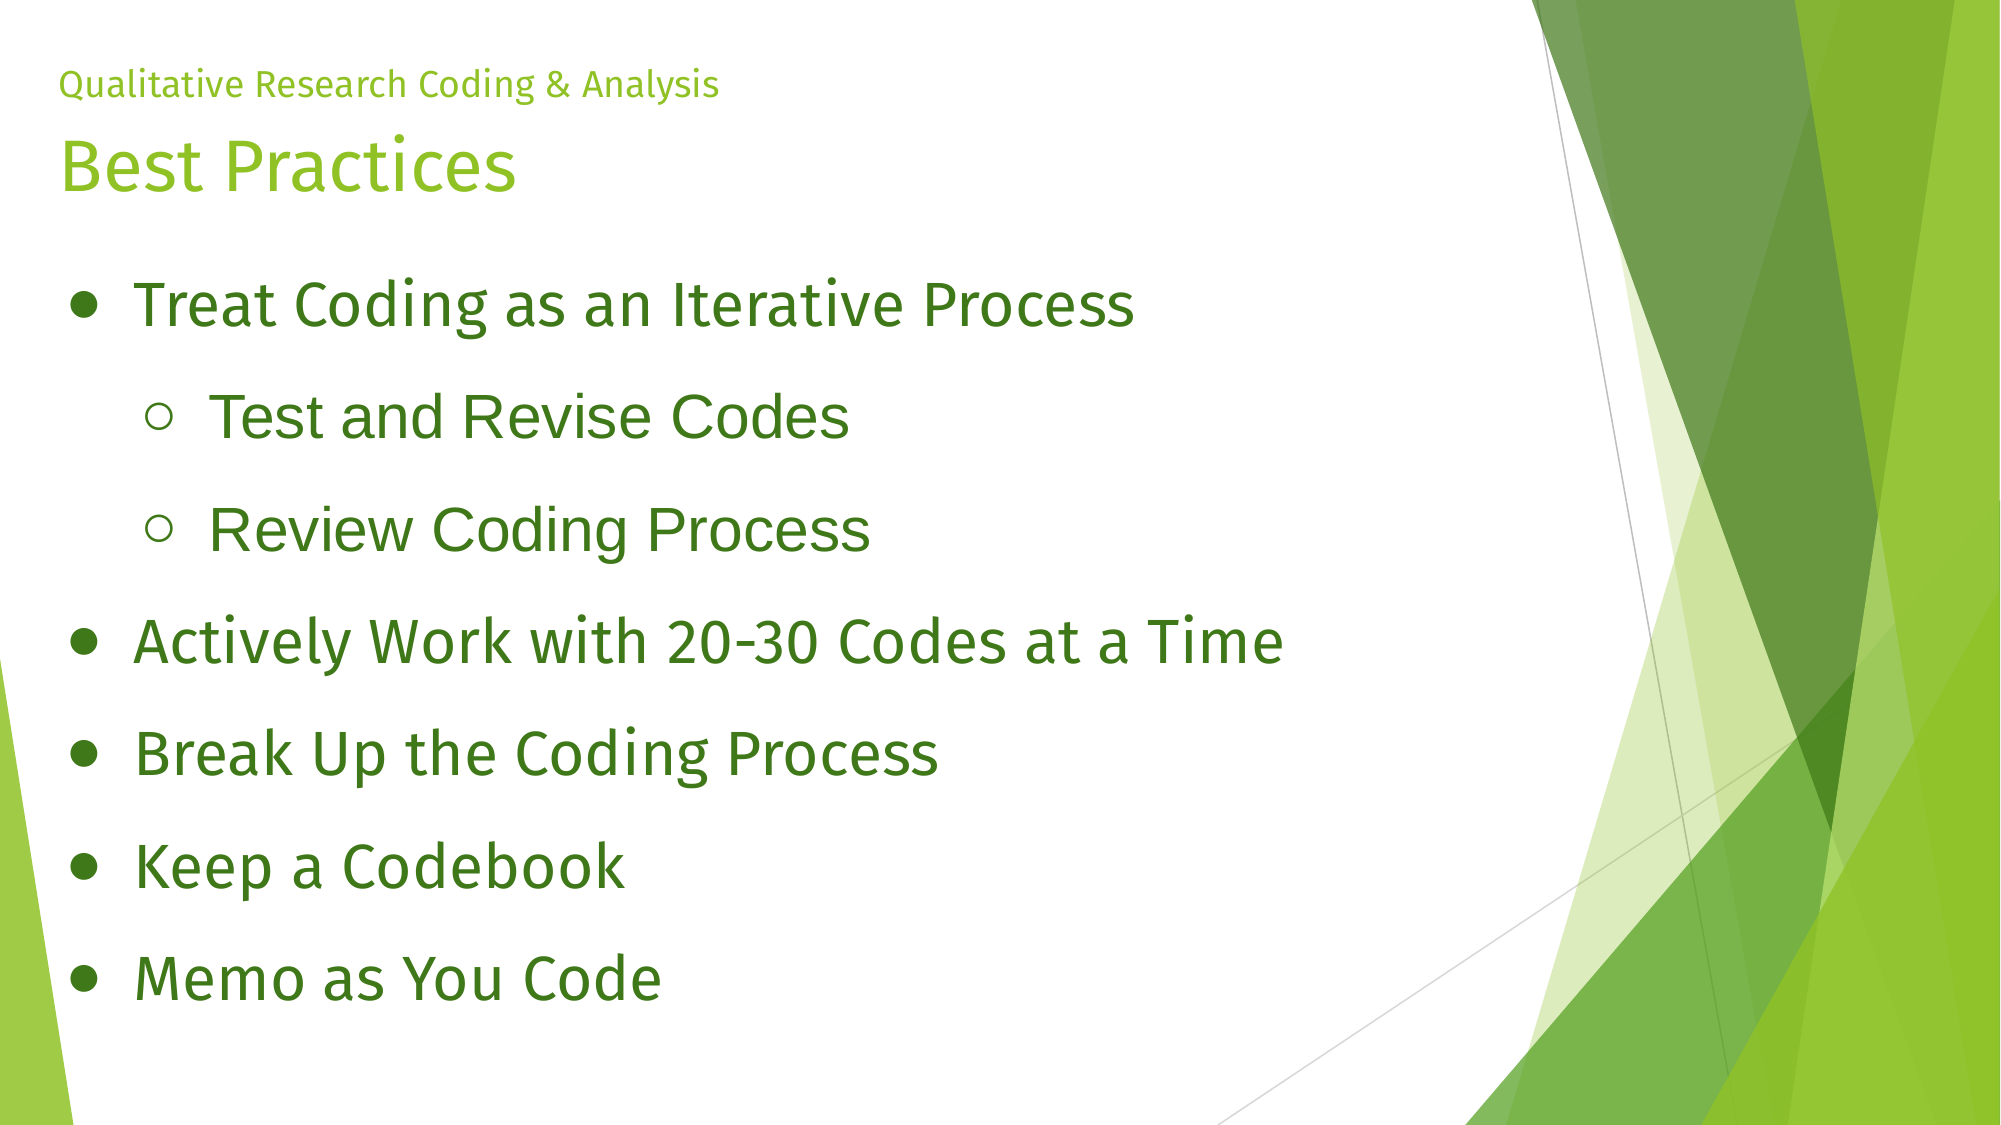

# Qualitative Research Coding & Analysis
Best Practices
Treat Coding as an Iterative Process
Test and Revise Codes
Review Coding Process
Actively Work with 20-30 Codes at a Time
Break Up the Coding Process
Keep a Codebook
Memo as You Code